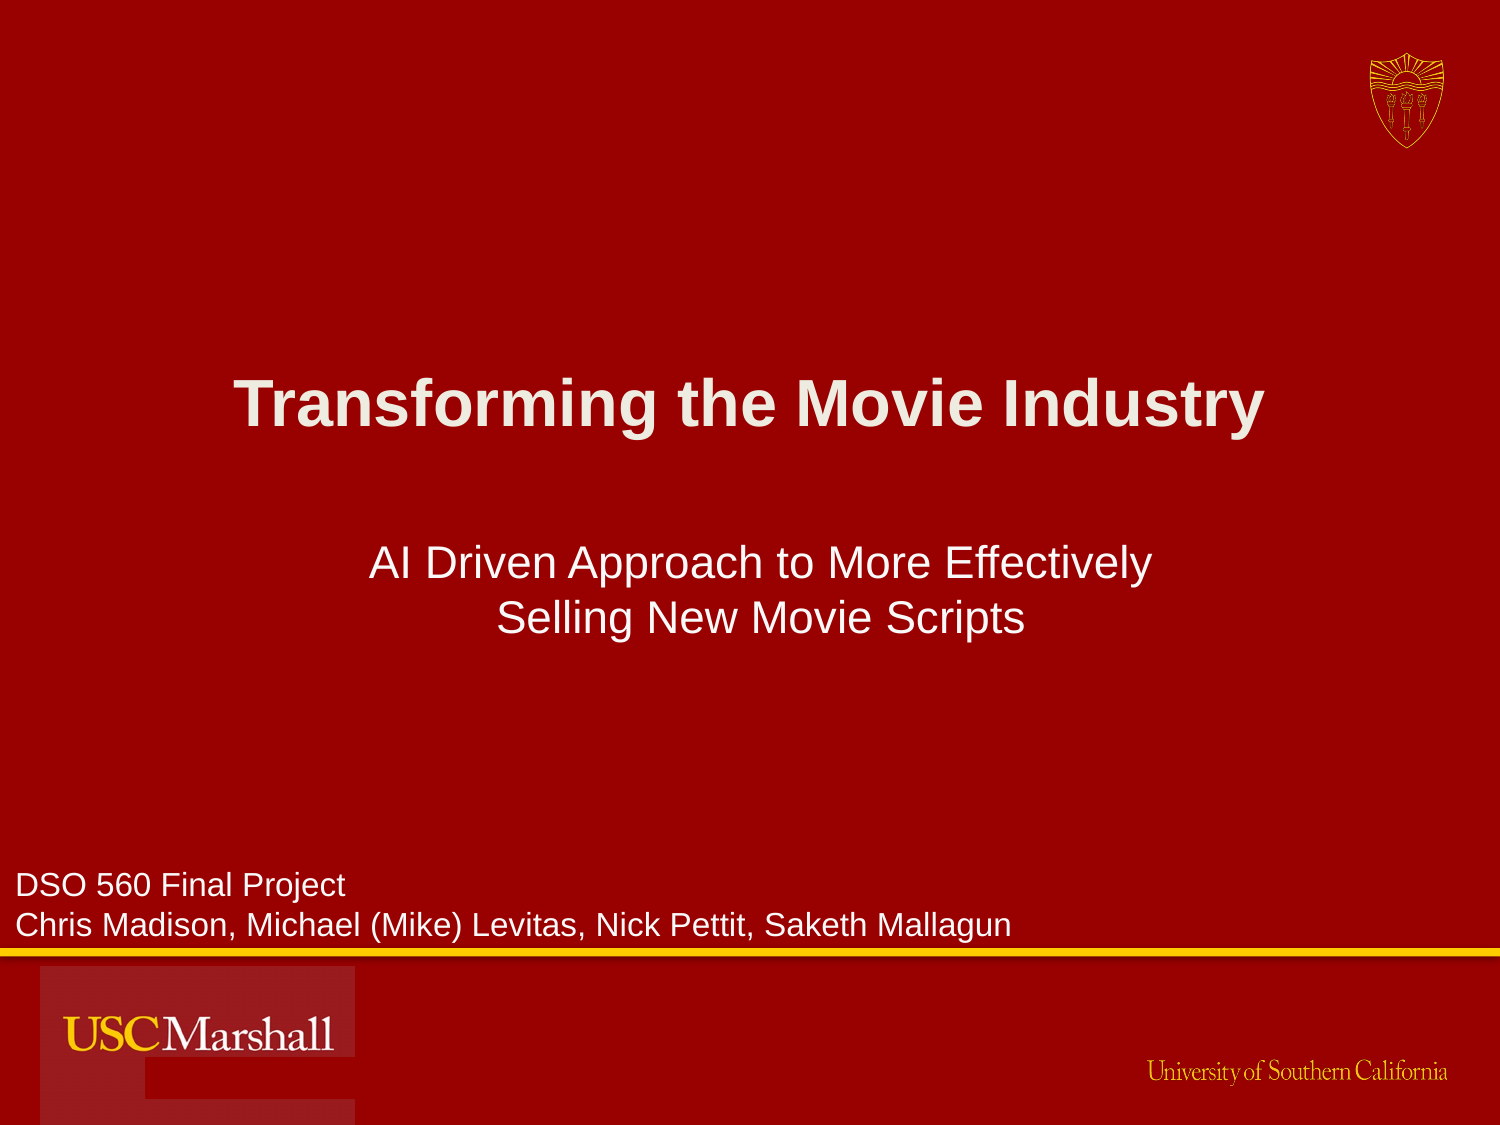

Transforming the Movie Industry
AI Driven Approach to More Effectively Selling New Movie Scripts

DSO 560 Final Project
Chris Madison, Michael (Mike) Levitas, Nick Pettit, Saketh Mallagun